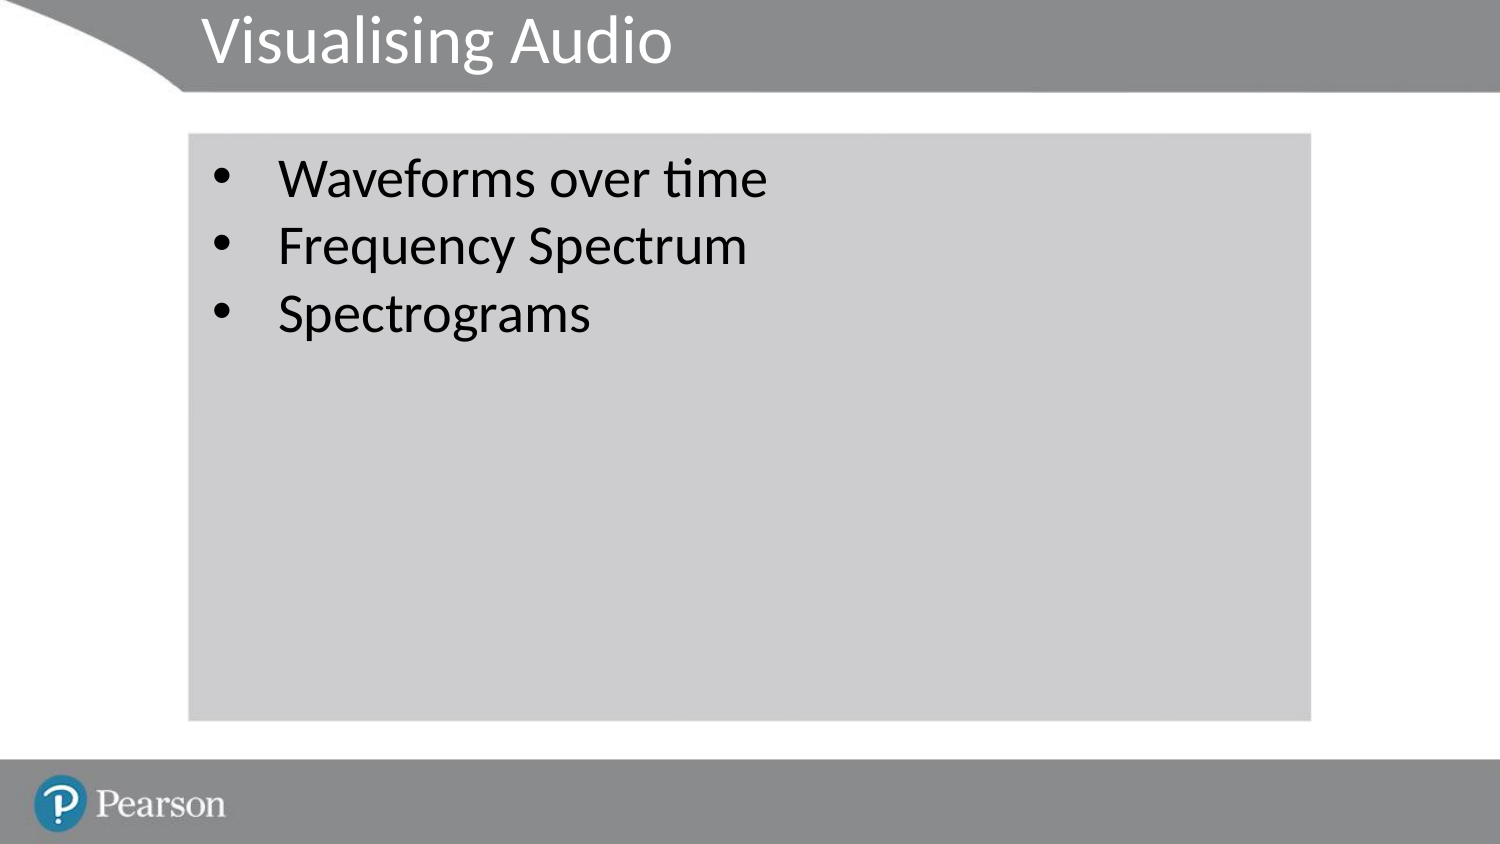

# Visualising Audio
Waveforms over time
Frequency Spectrum
Spectrograms